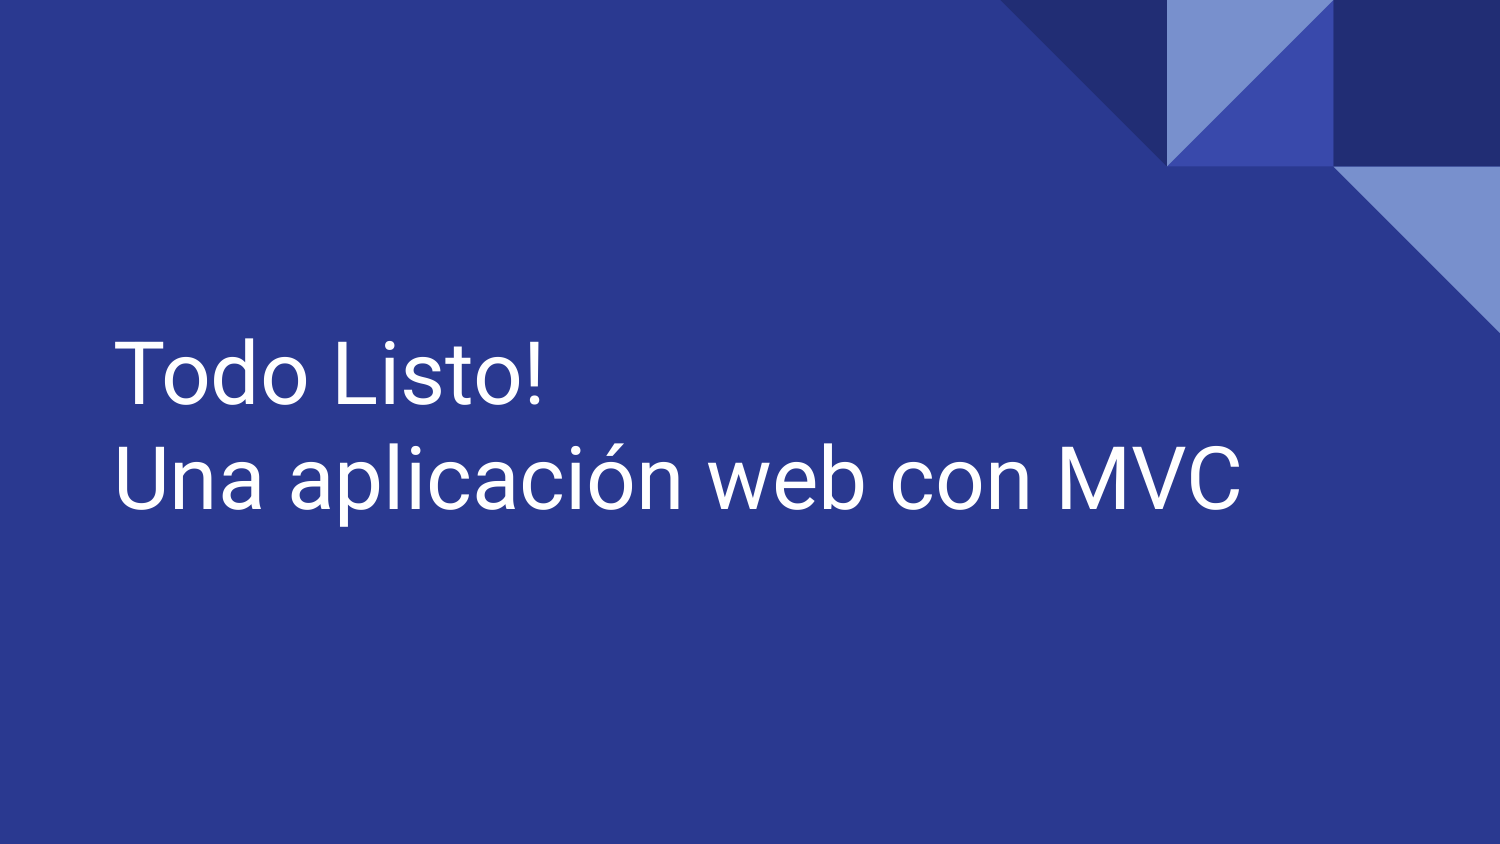

# Todo Listo! Una aplicación web con MVC